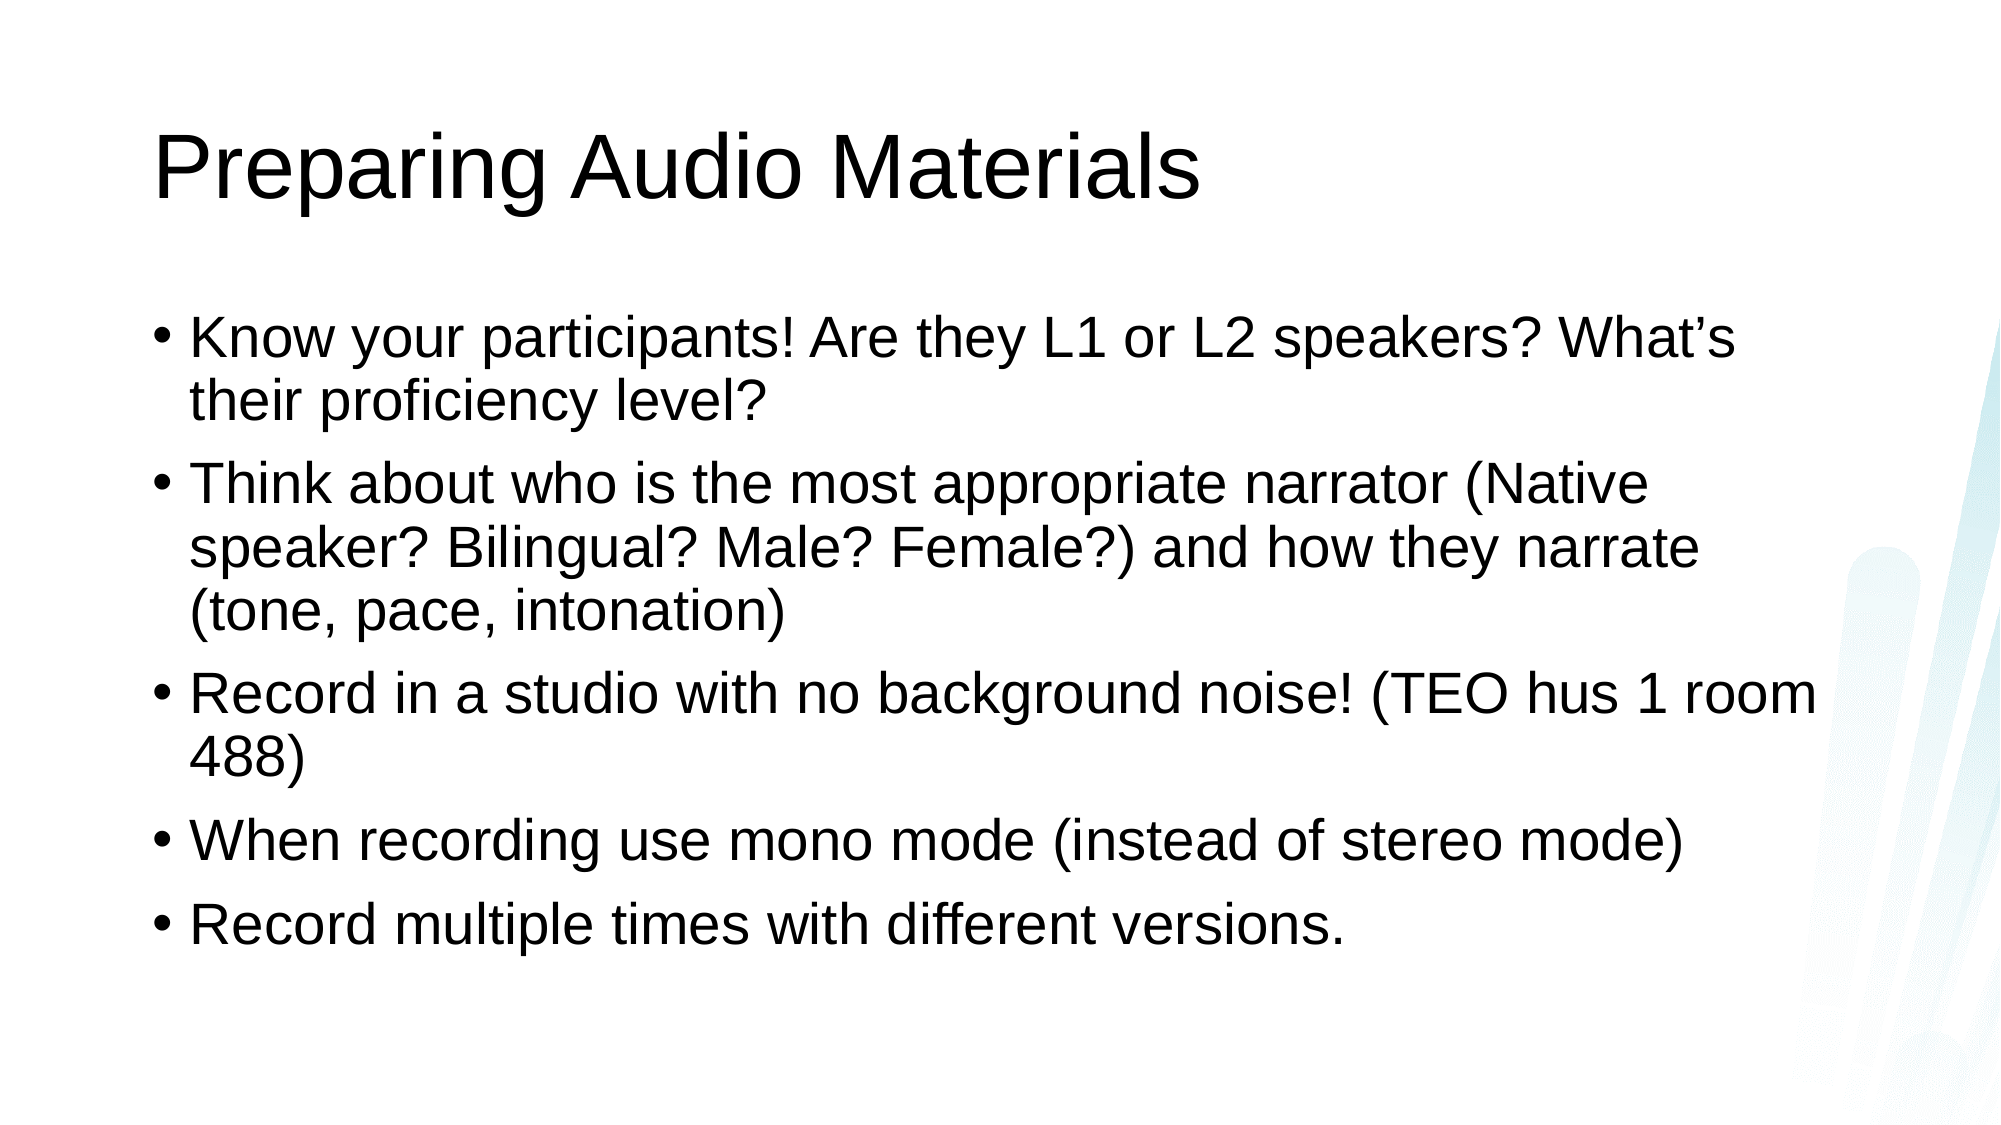

# Preparing Audio Materials
Know your participants! Are they L1 or L2 speakers? What’s their proficiency level?
Think about who is the most appropriate narrator (Native speaker? Bilingual? Male? Female?) and how they narrate (tone, pace, intonation)
Record in a studio with no background noise! (TEO hus 1 room 488)
When recording use mono mode (instead of stereo mode)
Record multiple times with different versions.